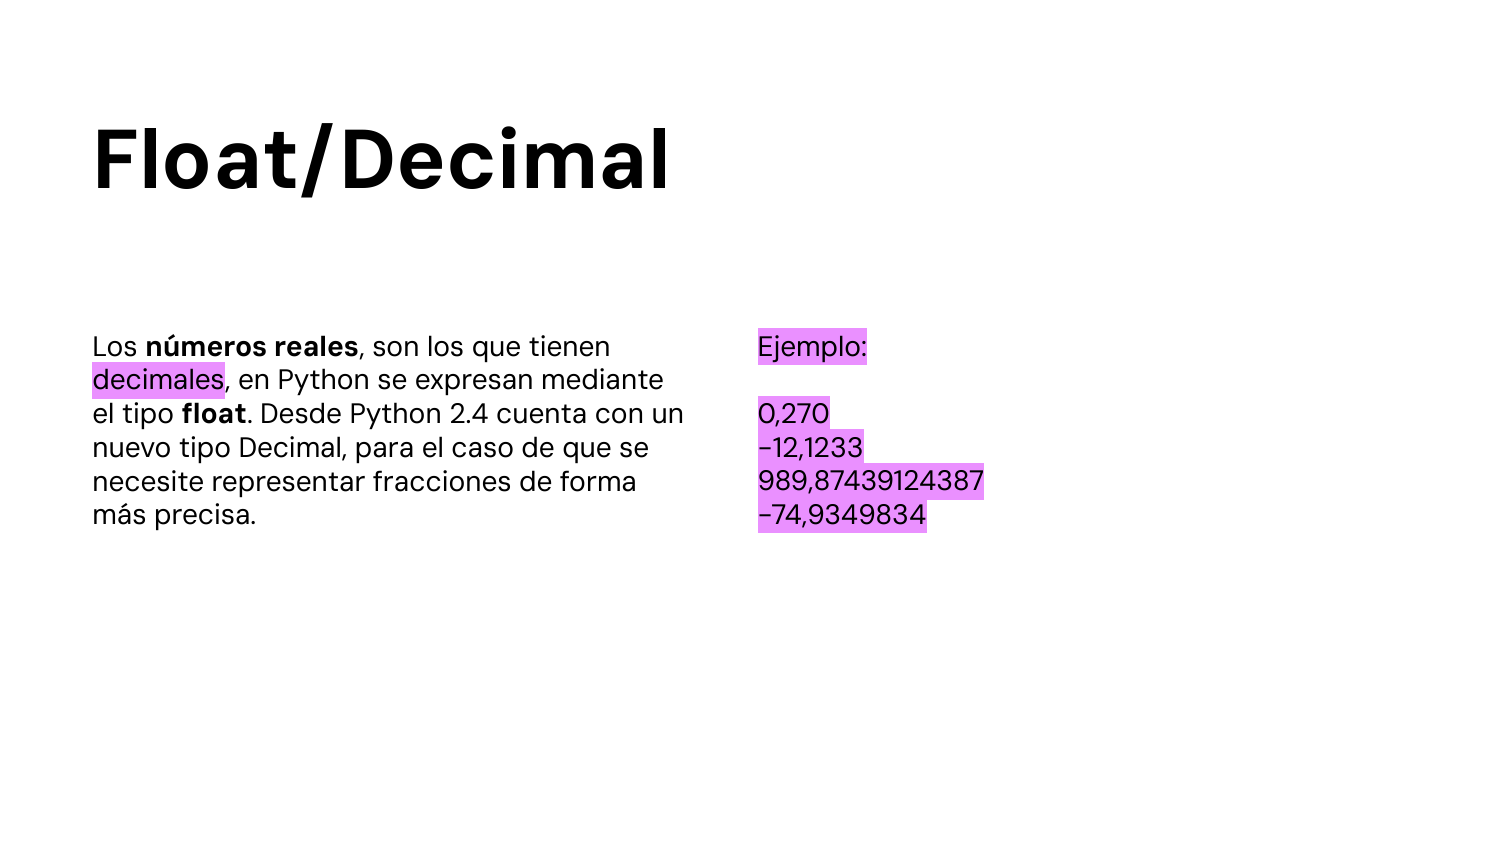

Float/Decimal
Los números reales, son los que tienen decimales, en Python se expresan mediante el tipo float. Desde Python 2.4 cuenta con un nuevo tipo Decimal, para el caso de que se necesite representar fracciones de forma más precisa.

Ejemplo:

0,270
-12,1233
989,87439124387
-74,9349834